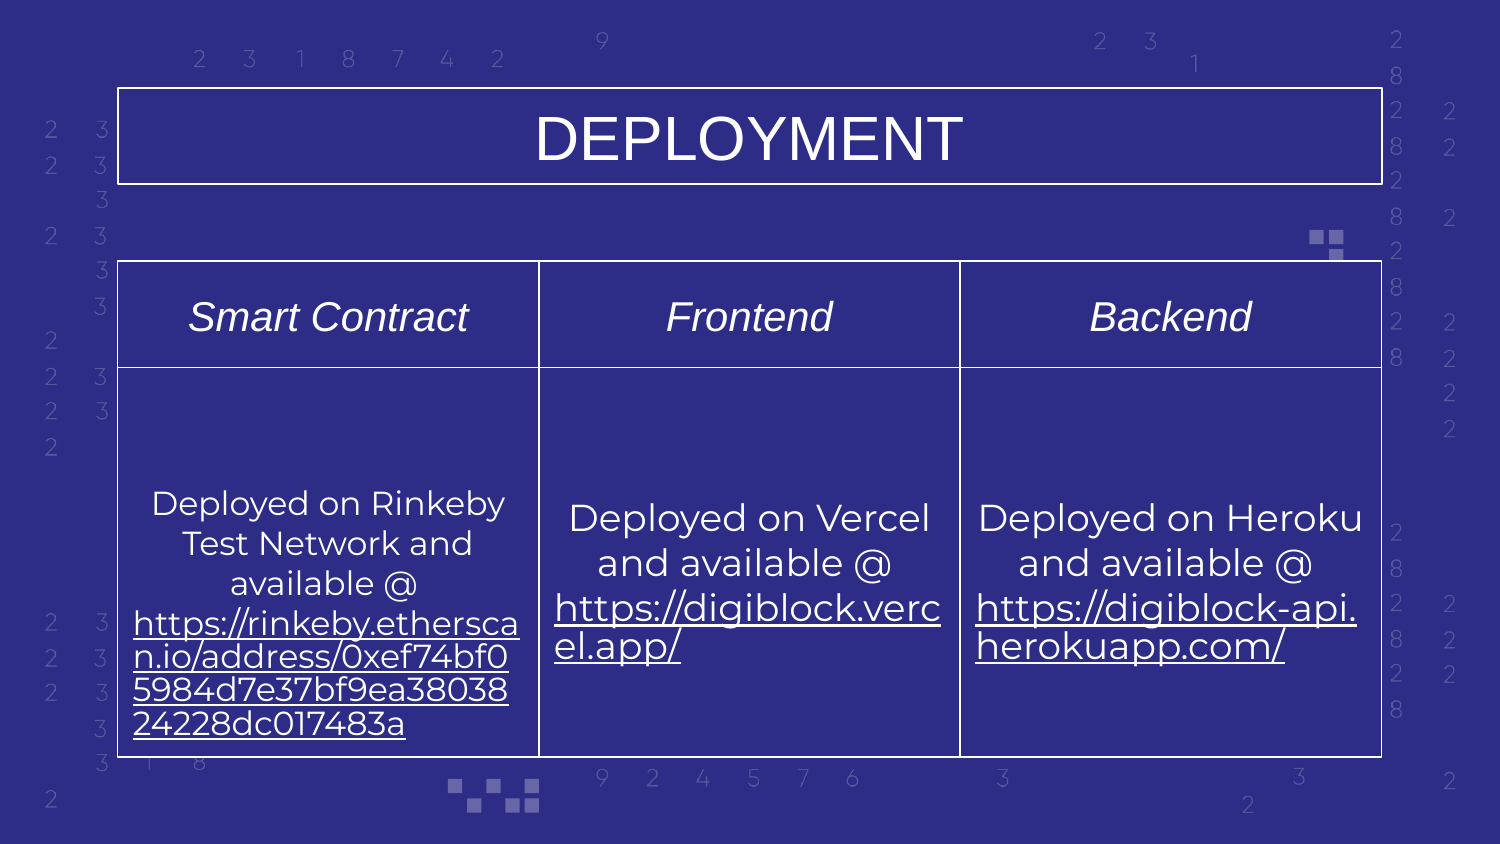

# DEPLOYMENT
Smart Contract
Frontend
Backend
Deployed on Rinkeby Test Network and available @ https://rinkeby.etherscan.io/address/0xef74bf05984d7e37bf9ea3803824228dc017483a
Deployed on Vercel and available @ https://digiblock.vercel.app/
Deployed on Heroku and available @ https://digiblock-api.herokuapp.com/